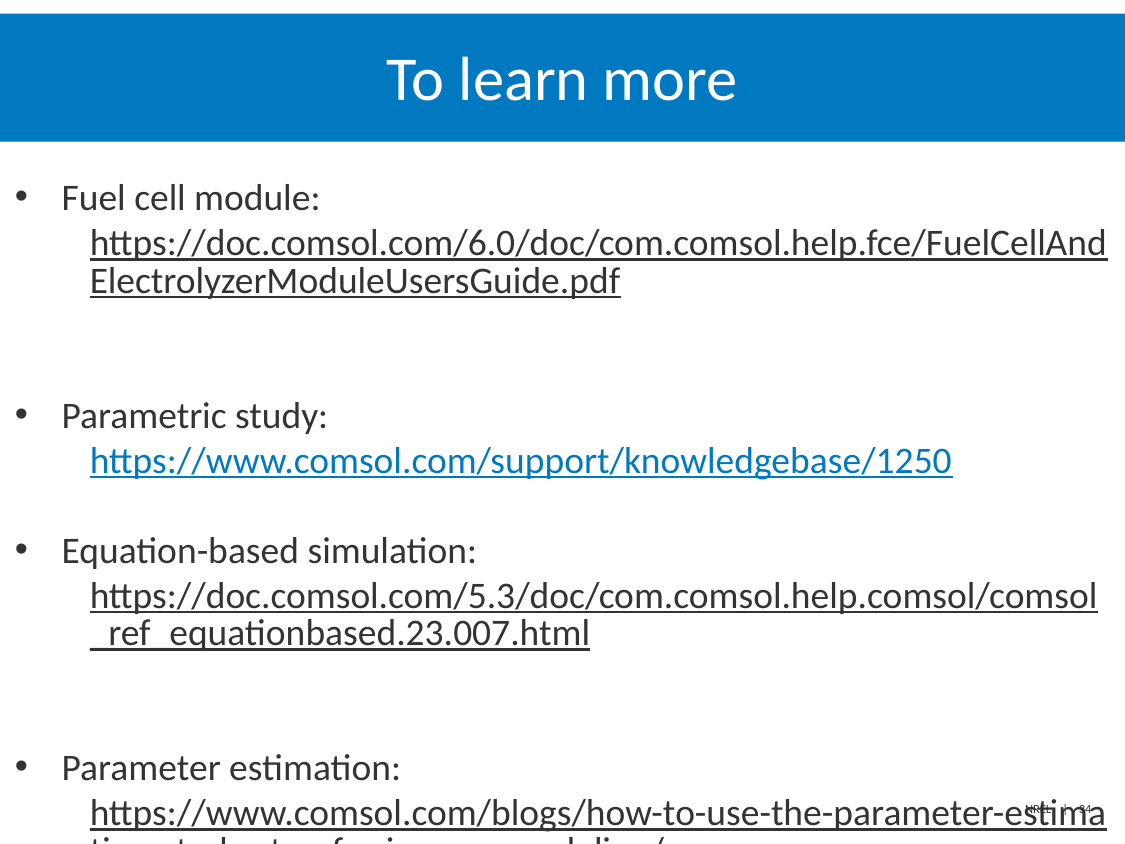

# To learn more
Fuel cell module:
https://doc.comsol.com/6.0/doc/com.comsol.help.fce/FuelCellAndElectrolyzerModuleUsersGuide.pdf

Parametric study:
https://www.comsol.com/support/knowledgebase/1250

Equation-based simulation:
https://doc.comsol.com/5.3/doc/com.comsol.help.comsol/comsol_ref_equationbased.23.007.html

Parameter estimation:
https://www.comsol.com/blogs/how-to-use-the-parameter-estimation-study-step-for-inverse-modeling/